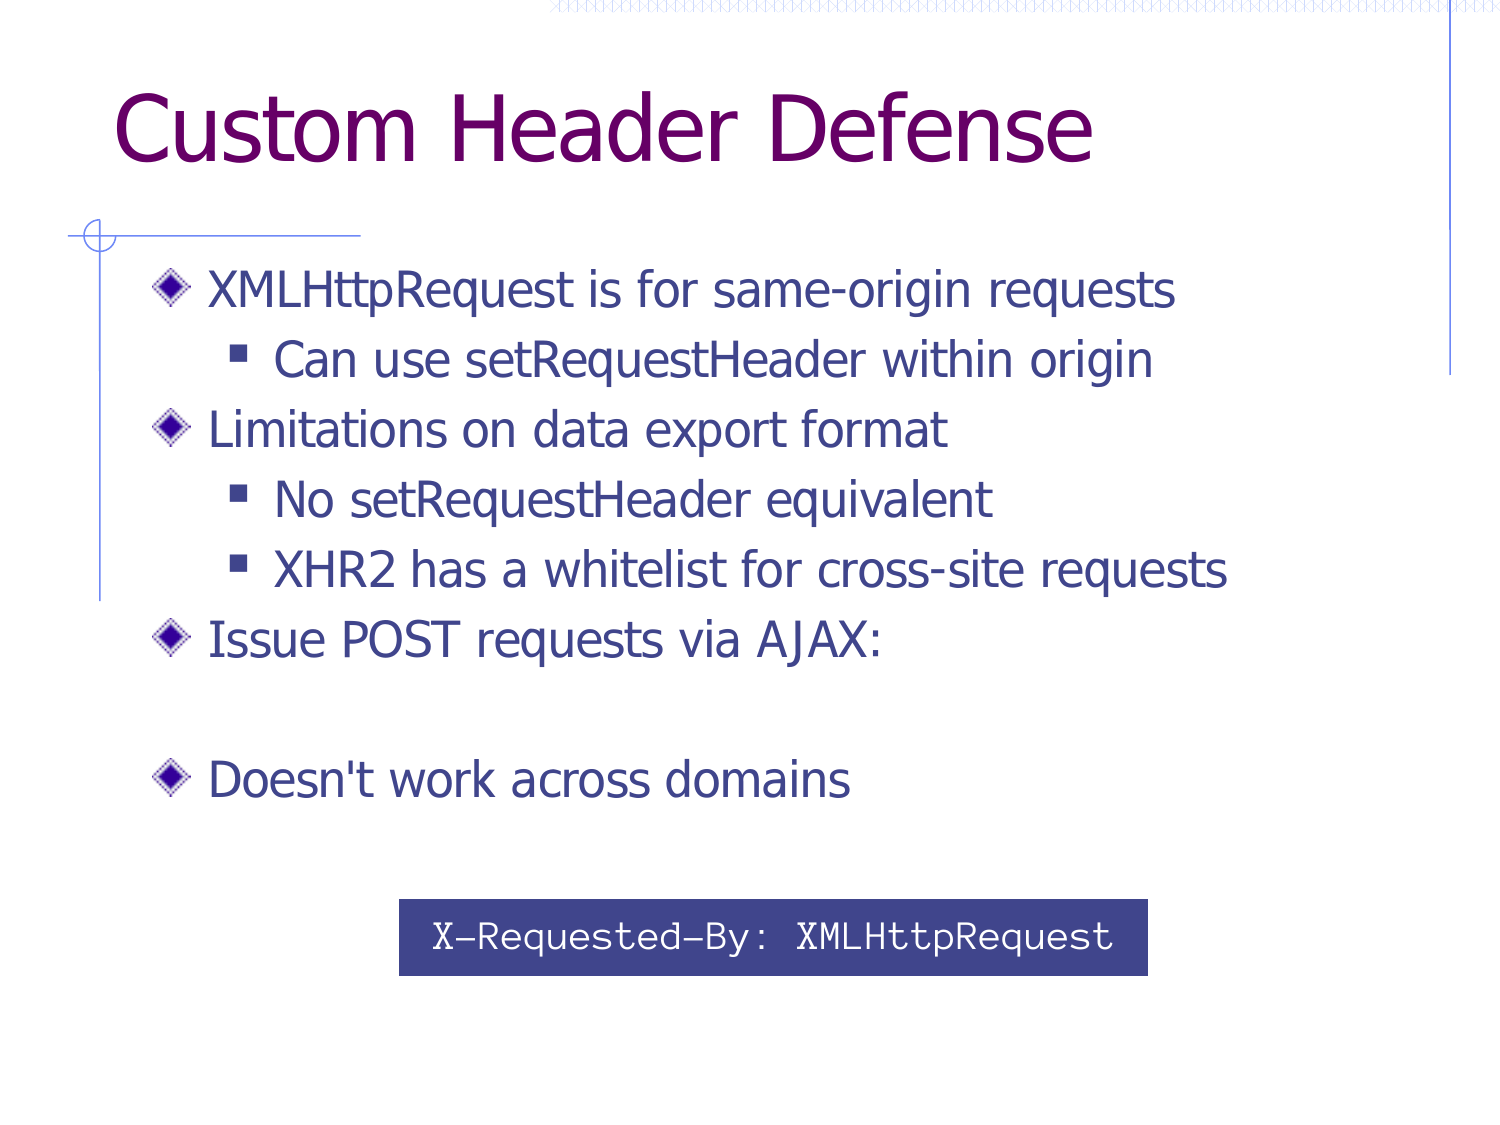

# Custom Header Defense
XMLHttpRequest is for same-origin requests
Can use setRequestHeader within origin
Limitations on data export format
No setRequestHeader equivalent
XHR2 has a whitelist for cross-site requests
Issue POST requests via AJAX:

Doesn't work across domains

X-Requested-By: XMLHttpRequest